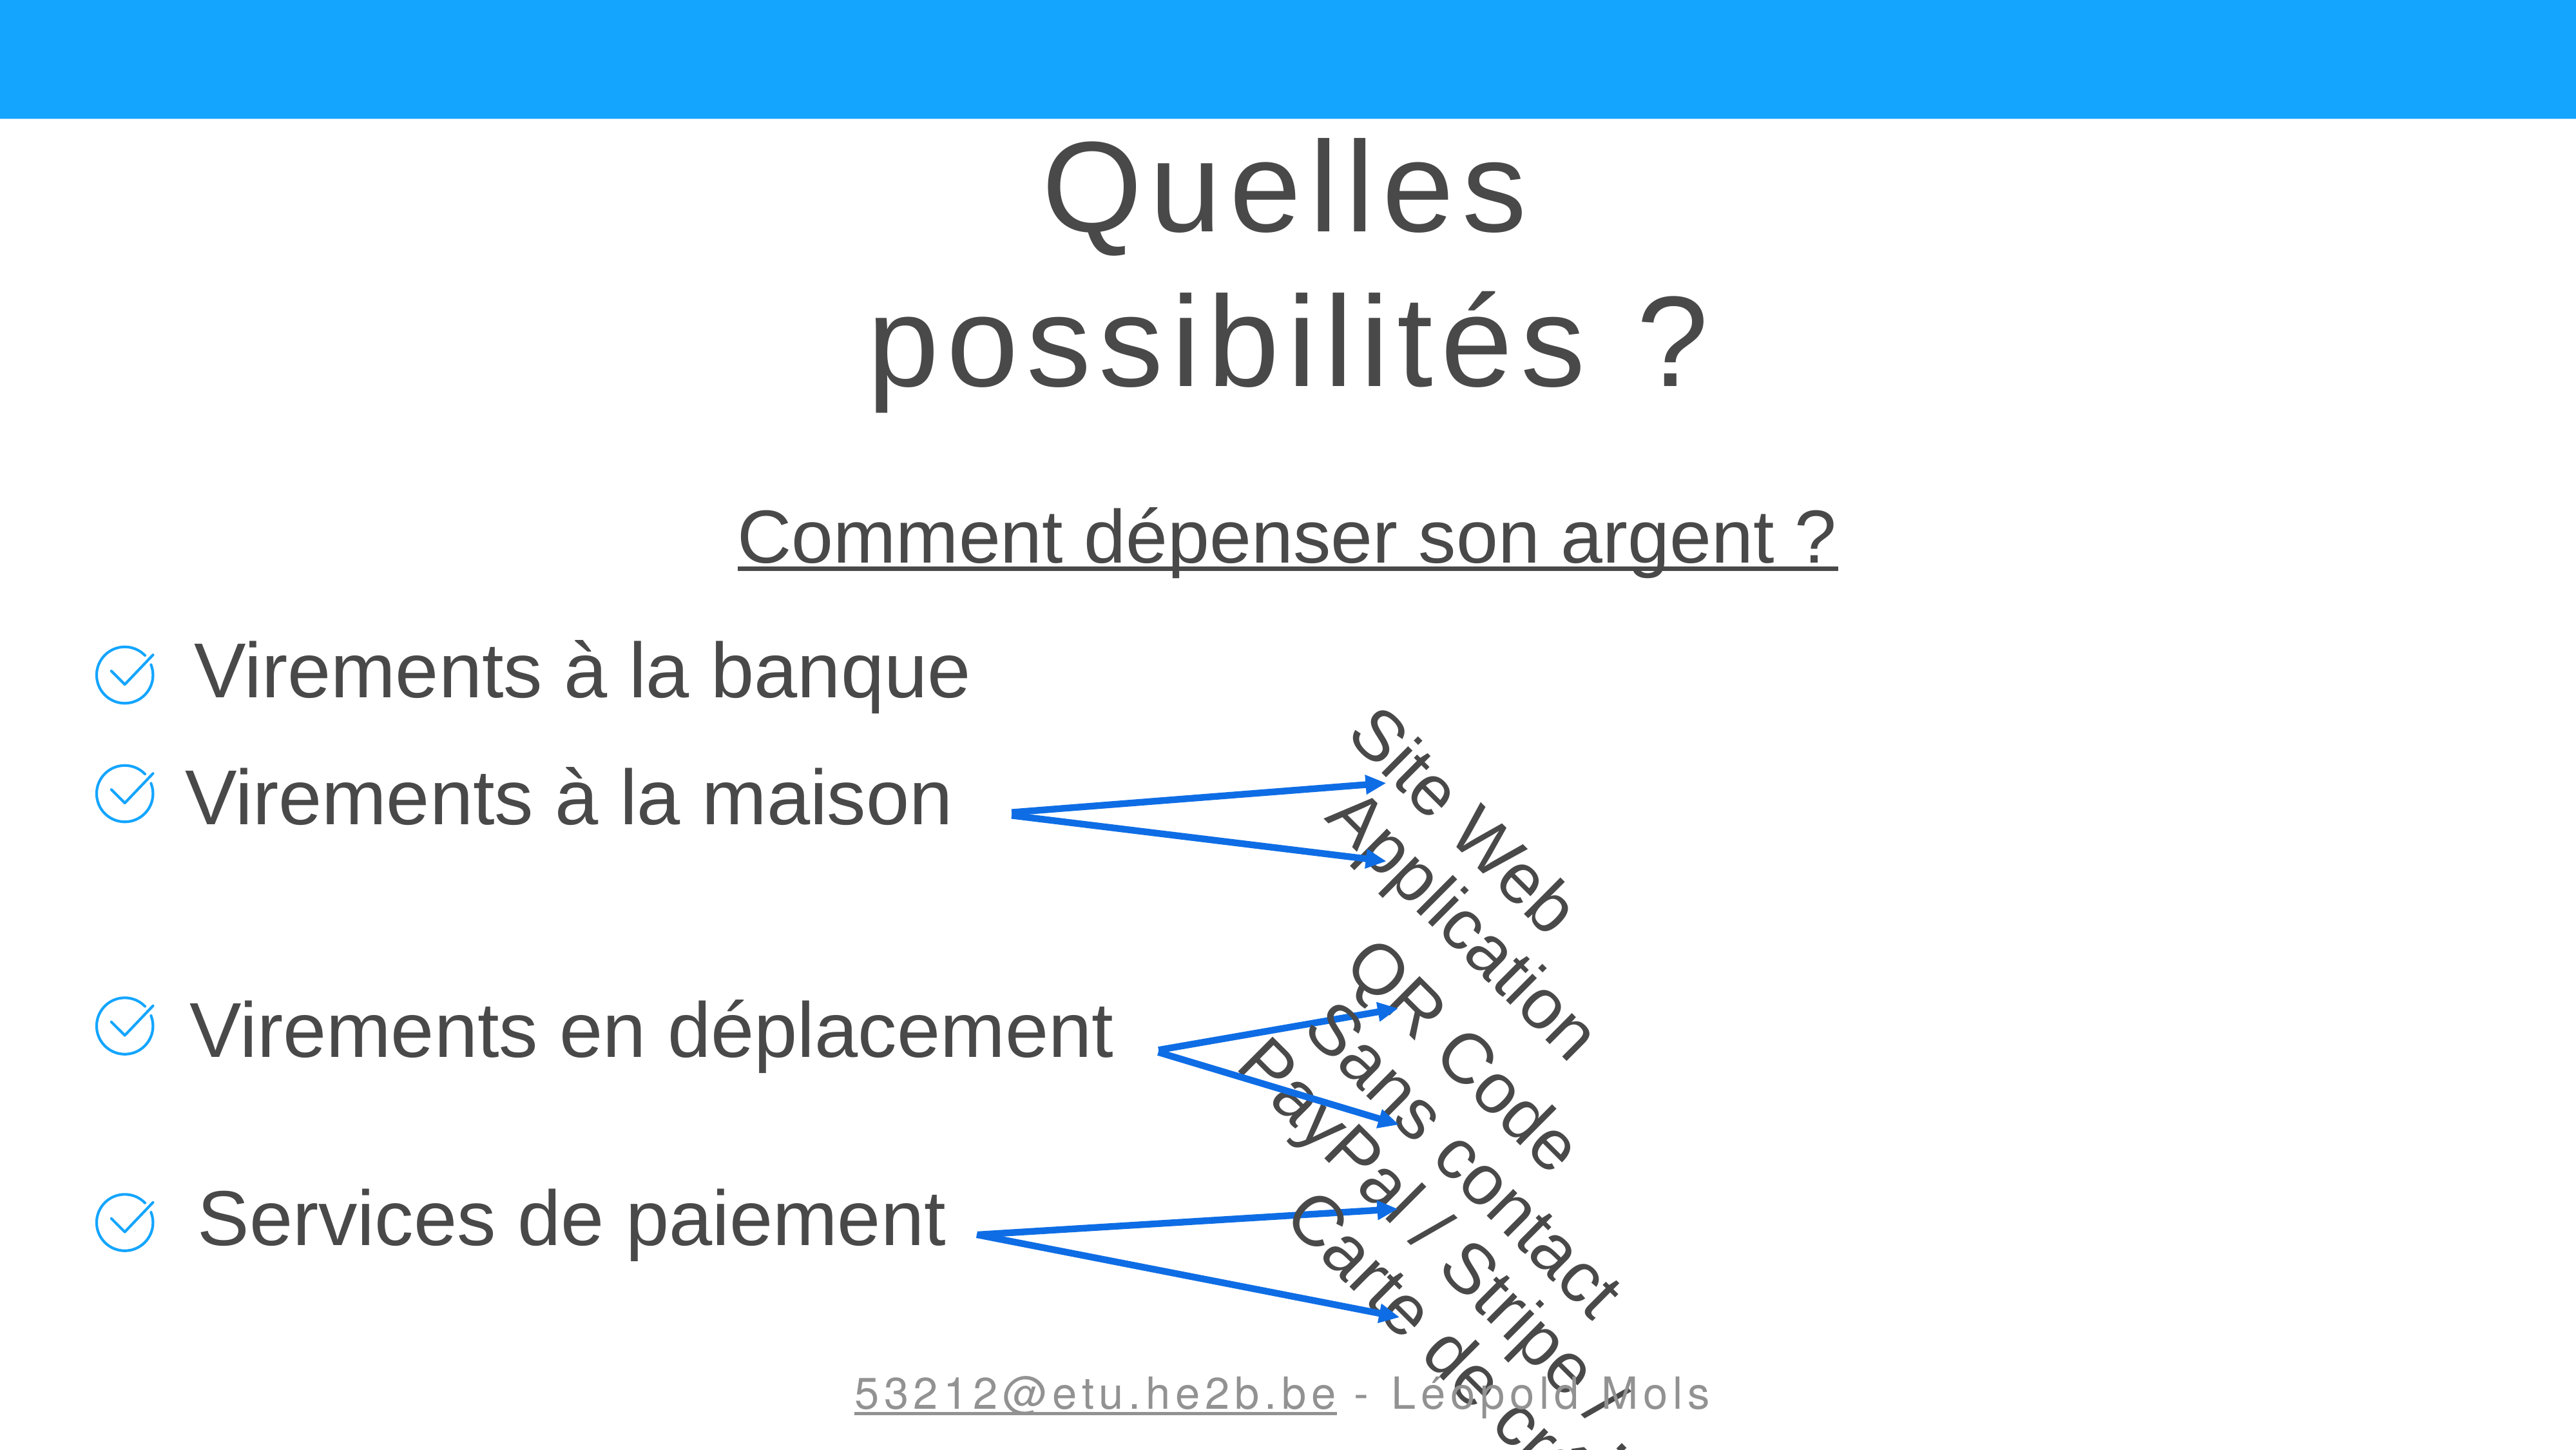

Quelles possibilités ?
Comment dépenser son argent ?
Virements à la banque

  Site Web

Virements à la maison

  Application

  QR Code

Virements en déplacement

  Sans contact

  PayPal / Stripe / …

Services de paiement

  Carte de crédit
10

53212@etu.he2b.be - Léopold Mols